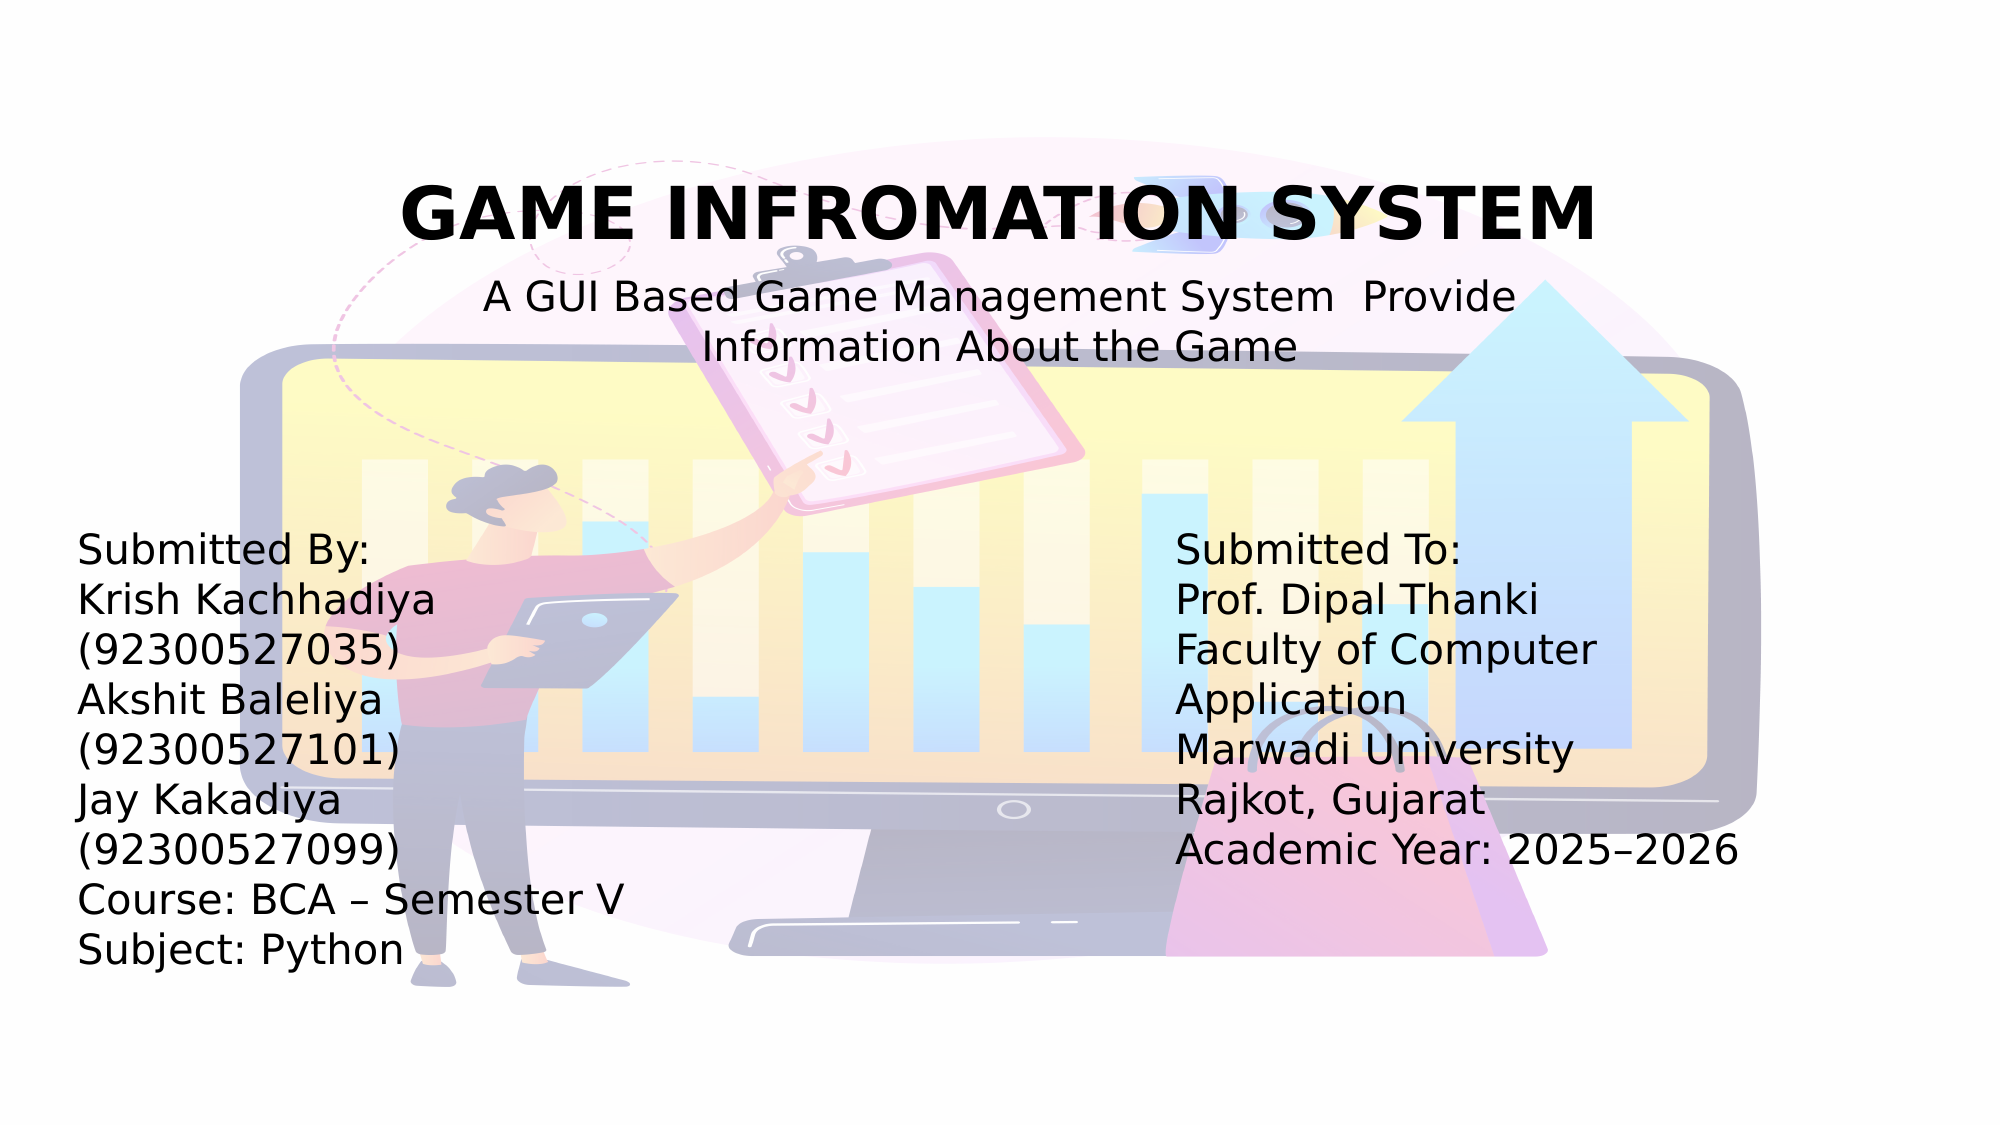

GAME INFROMATION SYSTEM
A GUI Based Game Management System  Provide Information About the Game
Submitted By:
Krish Kachhadiya (92300527035)
Akshit Baleliya
(92300527101)
Jay Kakadiya
(92300527099)
Course: BCA – Semester V
Subject: Python
Submitted To:
Prof. Dipal Thanki
Faculty of Computer Application
Marwadi University
Rajkot, Gujarat
Academic Year: 2025–2026